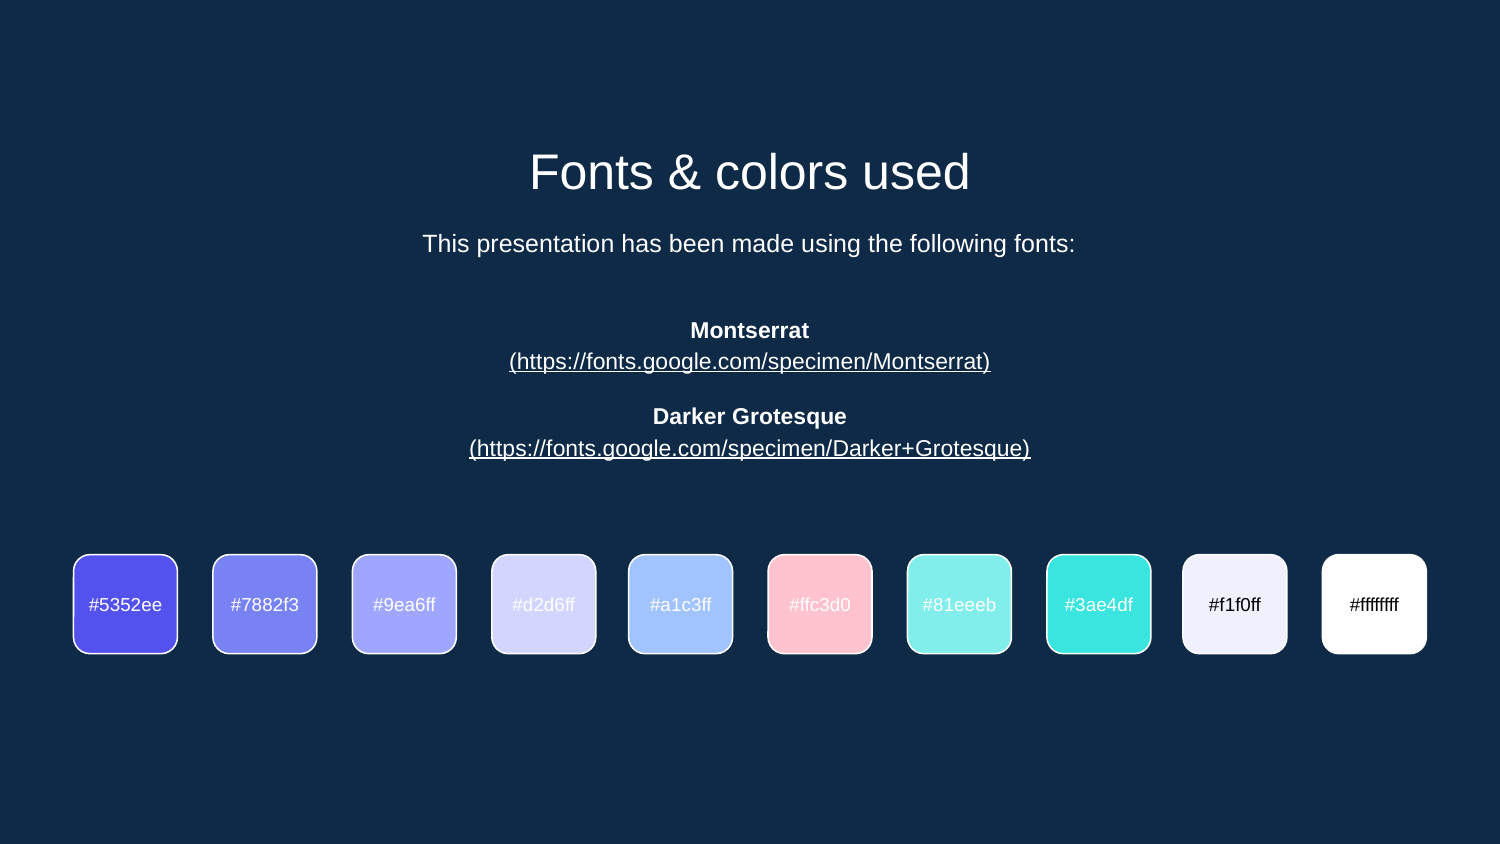

Fonts & colors used
This presentation has been made using the following fonts:

Montserrat
(https://fonts.google.com/specimen/Montserrat)

Darker Grotesque
(https://fonts.google.com/specimen/Darker+Grotesque)

#5352ee
#7882f3
#9ea6ff
#d2d6ff

#a1c3ff
#ffc3d0
#81eeeb
#3ae4df

#f1f0ff
#ffffffff